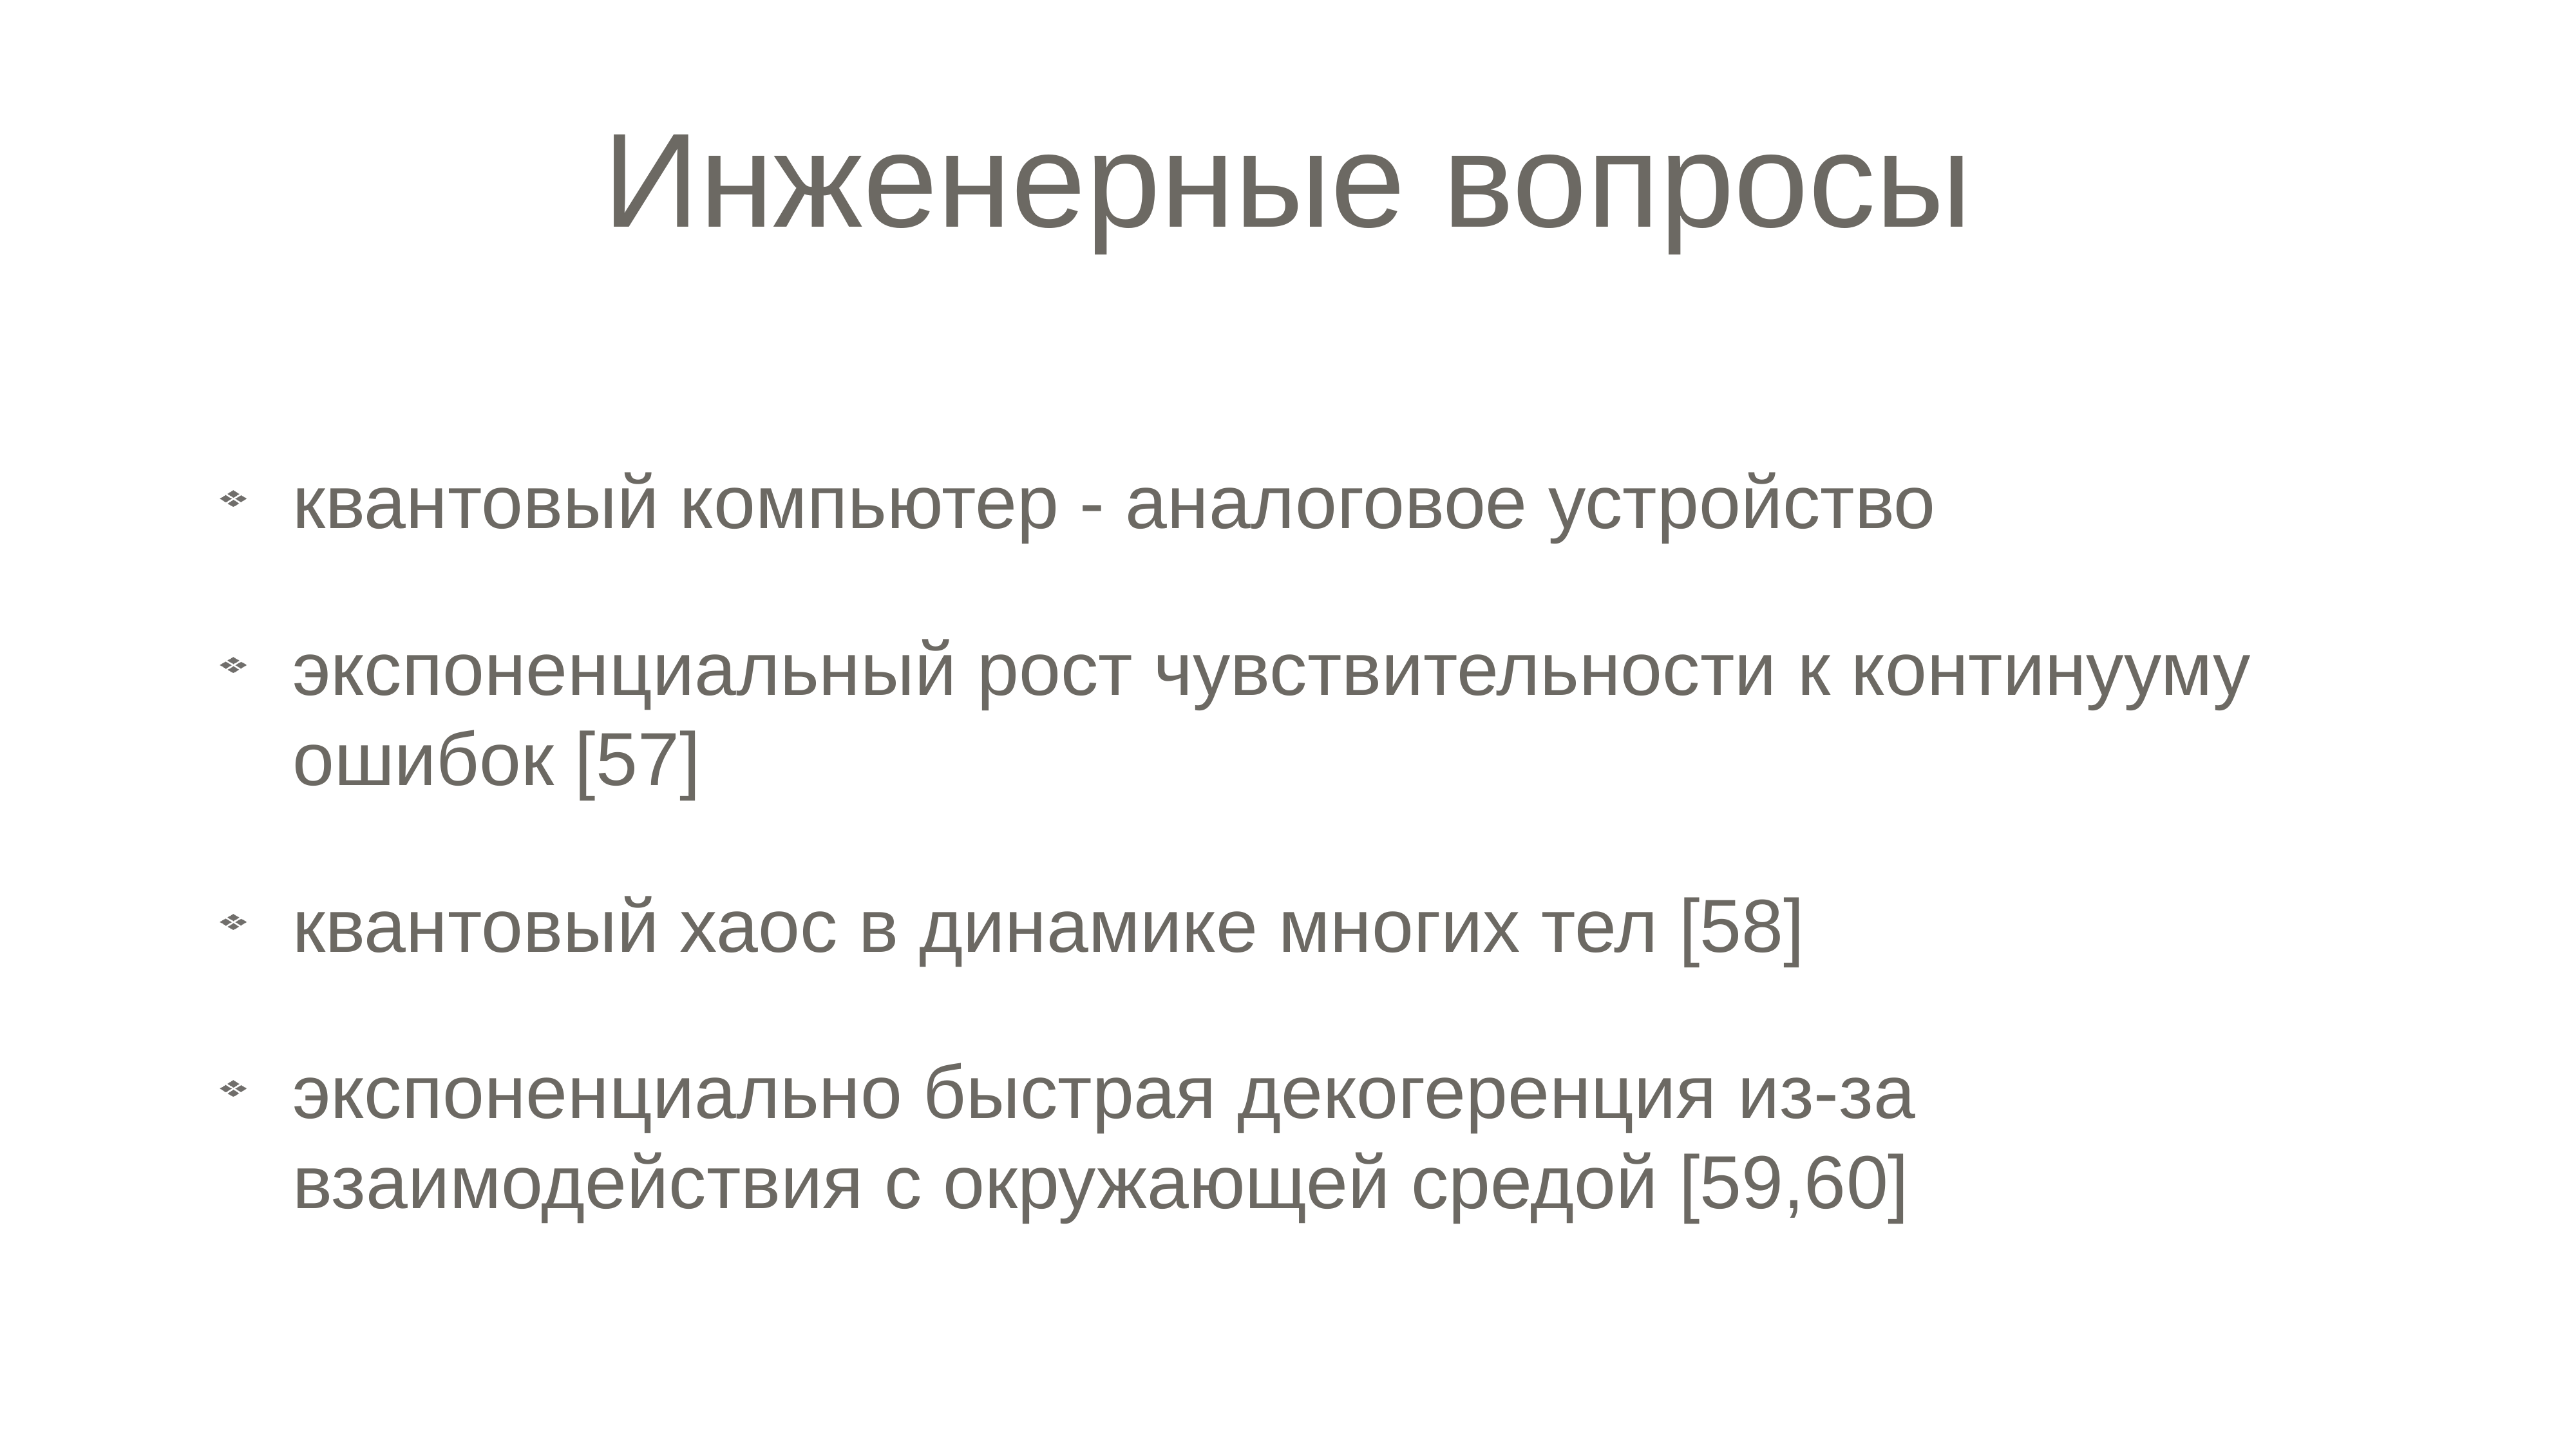

# Инженерные вопросы
квантовый компьютер - аналоговое устройство
экспоненциальный рост чувствительности к континууму ошибок [57]
квантовый хаос в динамике многих тел [58]
экспоненциально быстрая декогеренция из-за взаимодействия с окружающей средой [59,60]